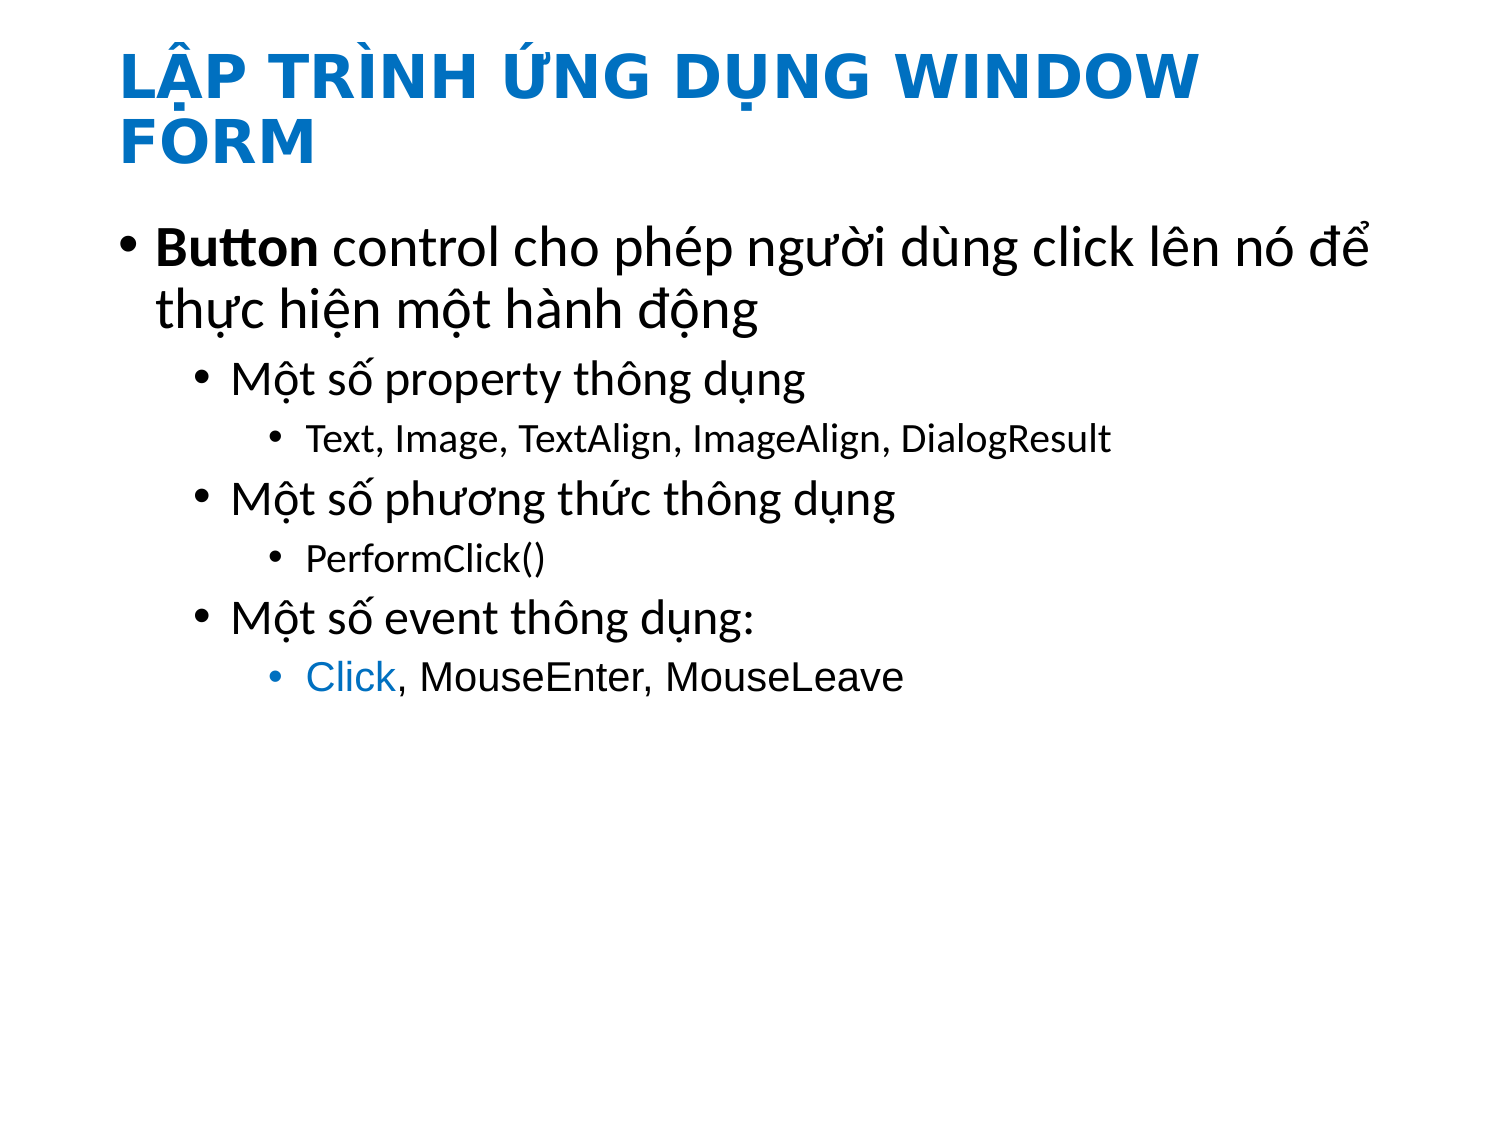

# LẬP TRÌNH ỨNG DỤNG WINDOW FORM
Button control cho phép người dùng click lên nó để thực hiện một hành động
Một số property thông dụng
Text, Image, TextAlign, ImageAlign, DialogResult
Một số phương thức thông dụng
PerformClick()
Một số event thông dụng:
Click, MouseEnter, MouseLeave